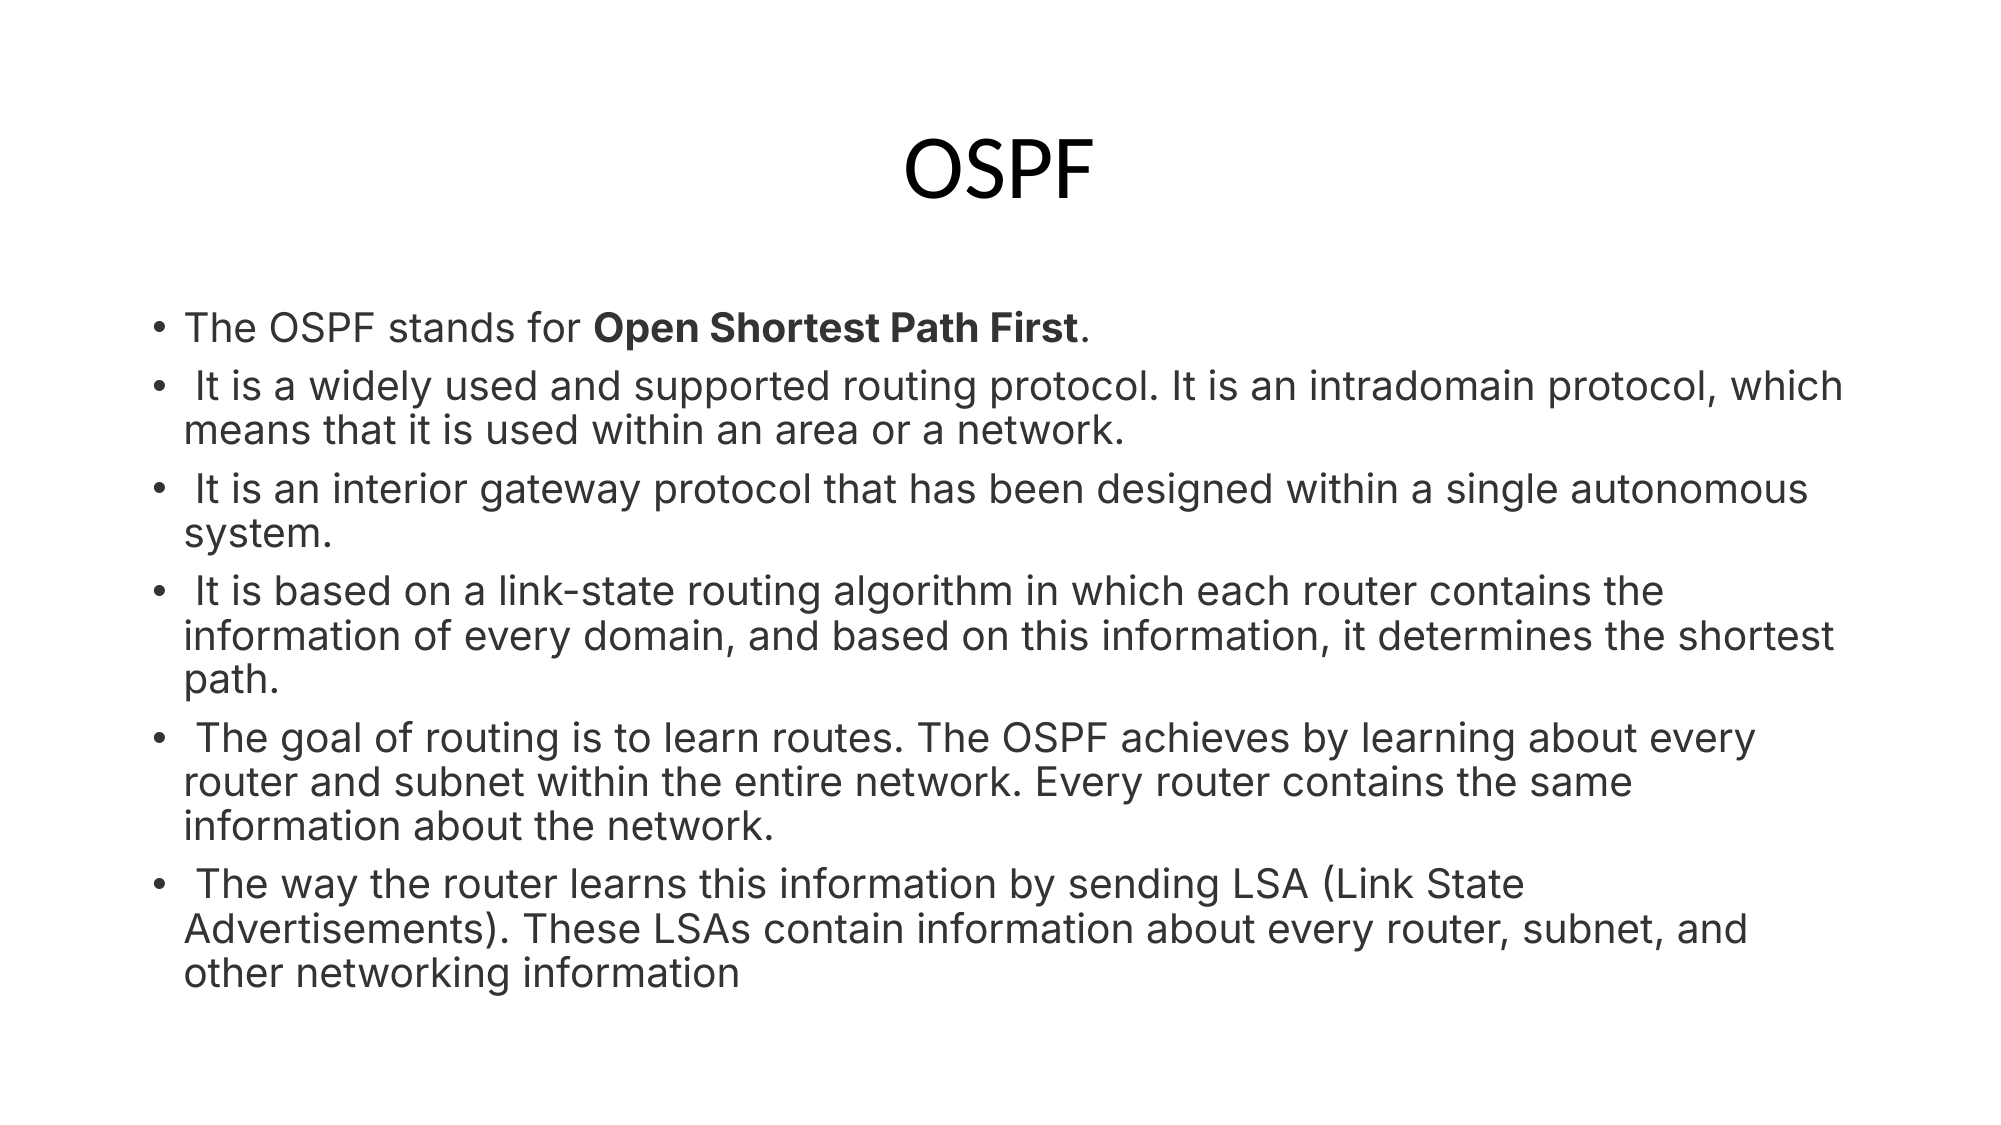

# OSPF
The OSPF stands for Open Shortest Path First.
 It is a widely used and supported routing protocol. It is an intradomain protocol, which means that it is used within an area or a network.
 It is an interior gateway protocol that has been designed within a single autonomous system.
 It is based on a link-state routing algorithm in which each router contains the information of every domain, and based on this information, it determines the shortest path.
 The goal of routing is to learn routes. The OSPF achieves by learning about every router and subnet within the entire network. Every router contains the same information about the network.
 The way the router learns this information by sending LSA (Link State Advertisements). These LSAs contain information about every router, subnet, and other networking information